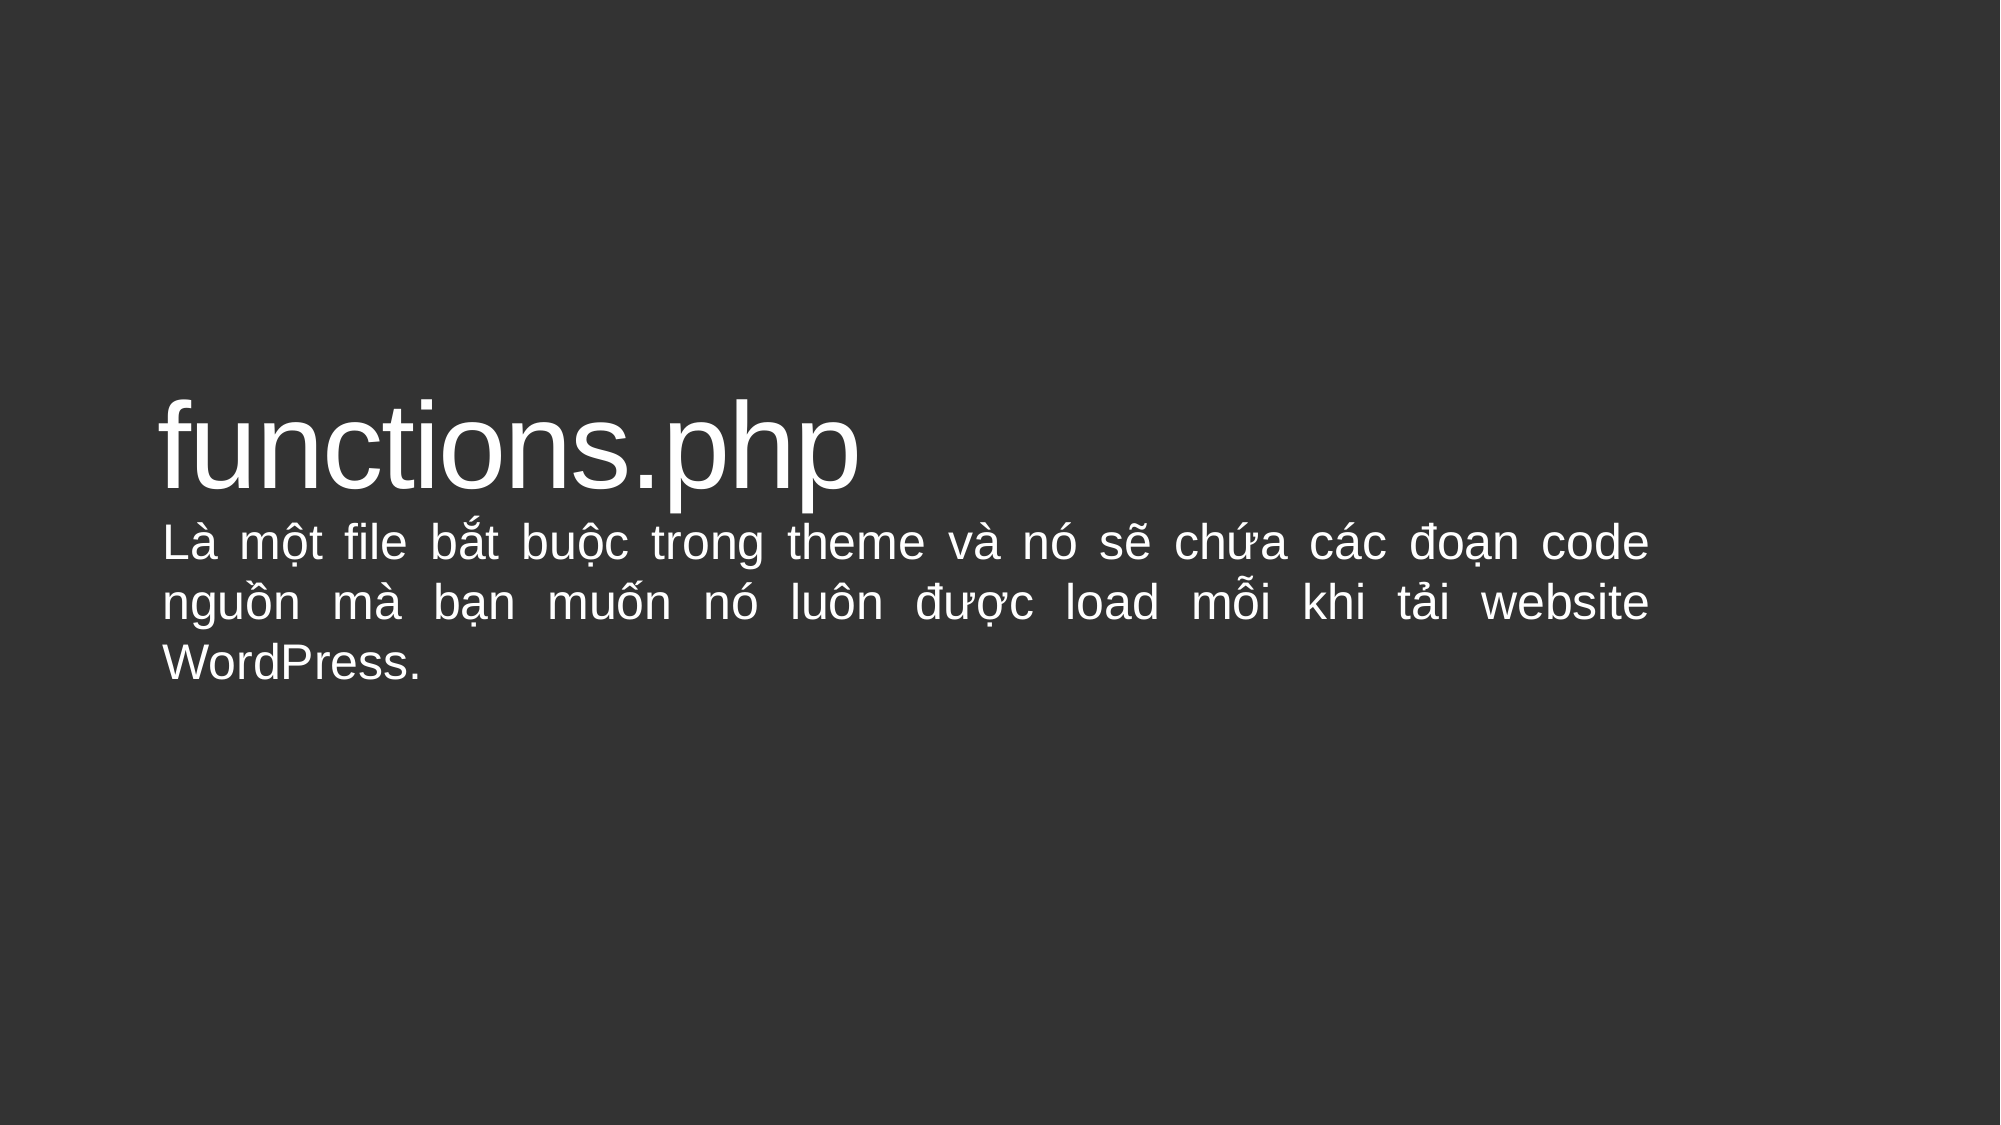

# functions.php
Là một file bắt buộc trong theme và nó sẽ chứa các đoạn code nguồn mà bạn muốn nó luôn được load mỗi khi tải website WordPress.